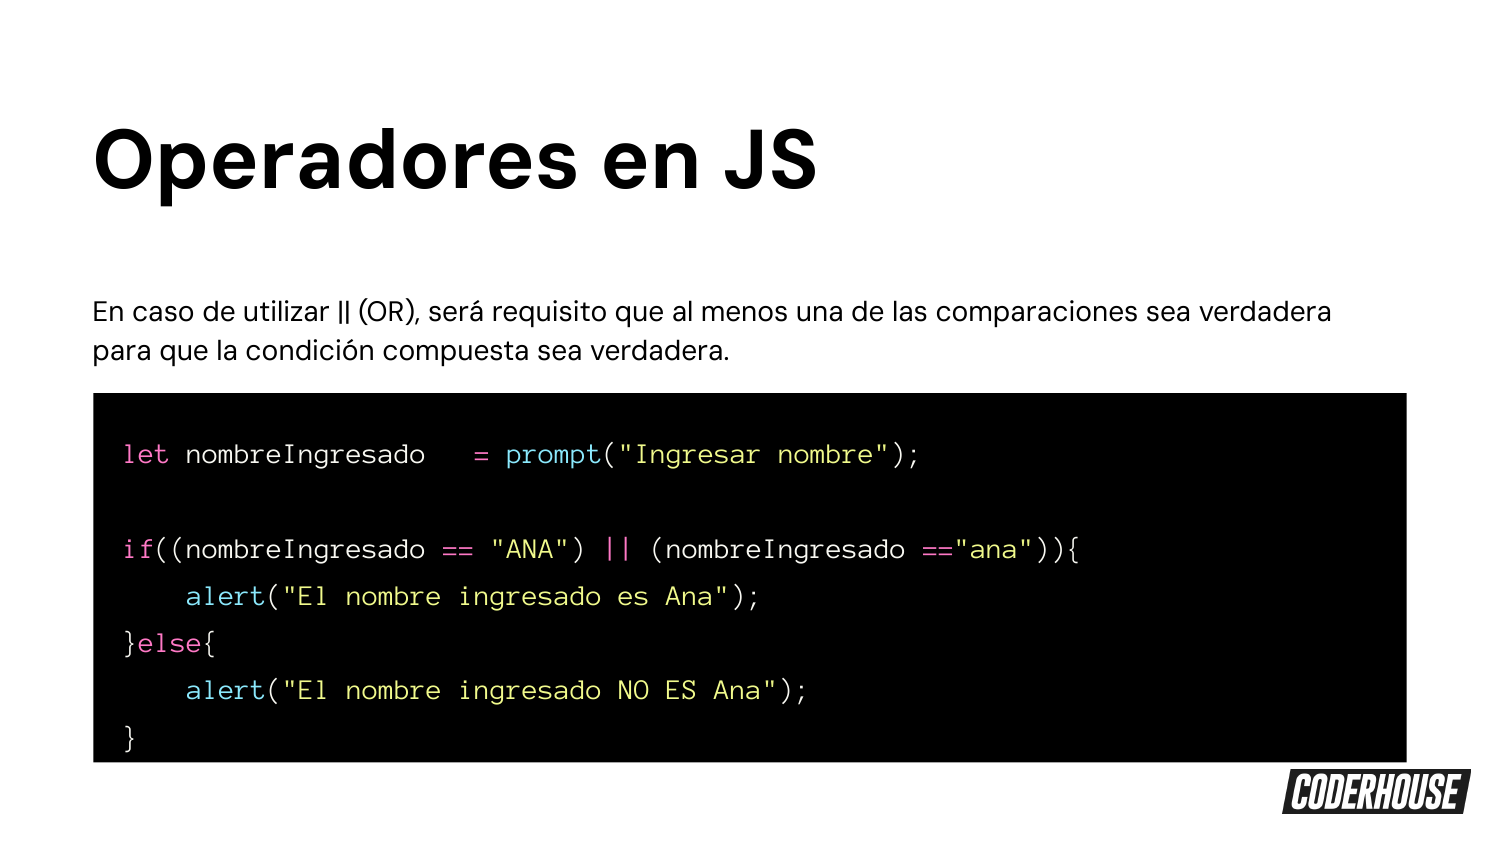

Operadores en JS
En caso de utilizar || (OR), será requisito que al menos una de las comparaciones sea verdadera para que la condición compuesta sea verdadera.

let nombreIngresado   = prompt("Ingresar nombre");

if((nombreIngresado == "ANA") || (nombreIngresado =="ana")){
    alert("El nombre ingresado es Ana");
}else{
    alert("El nombre ingresado NO ES Ana");
}